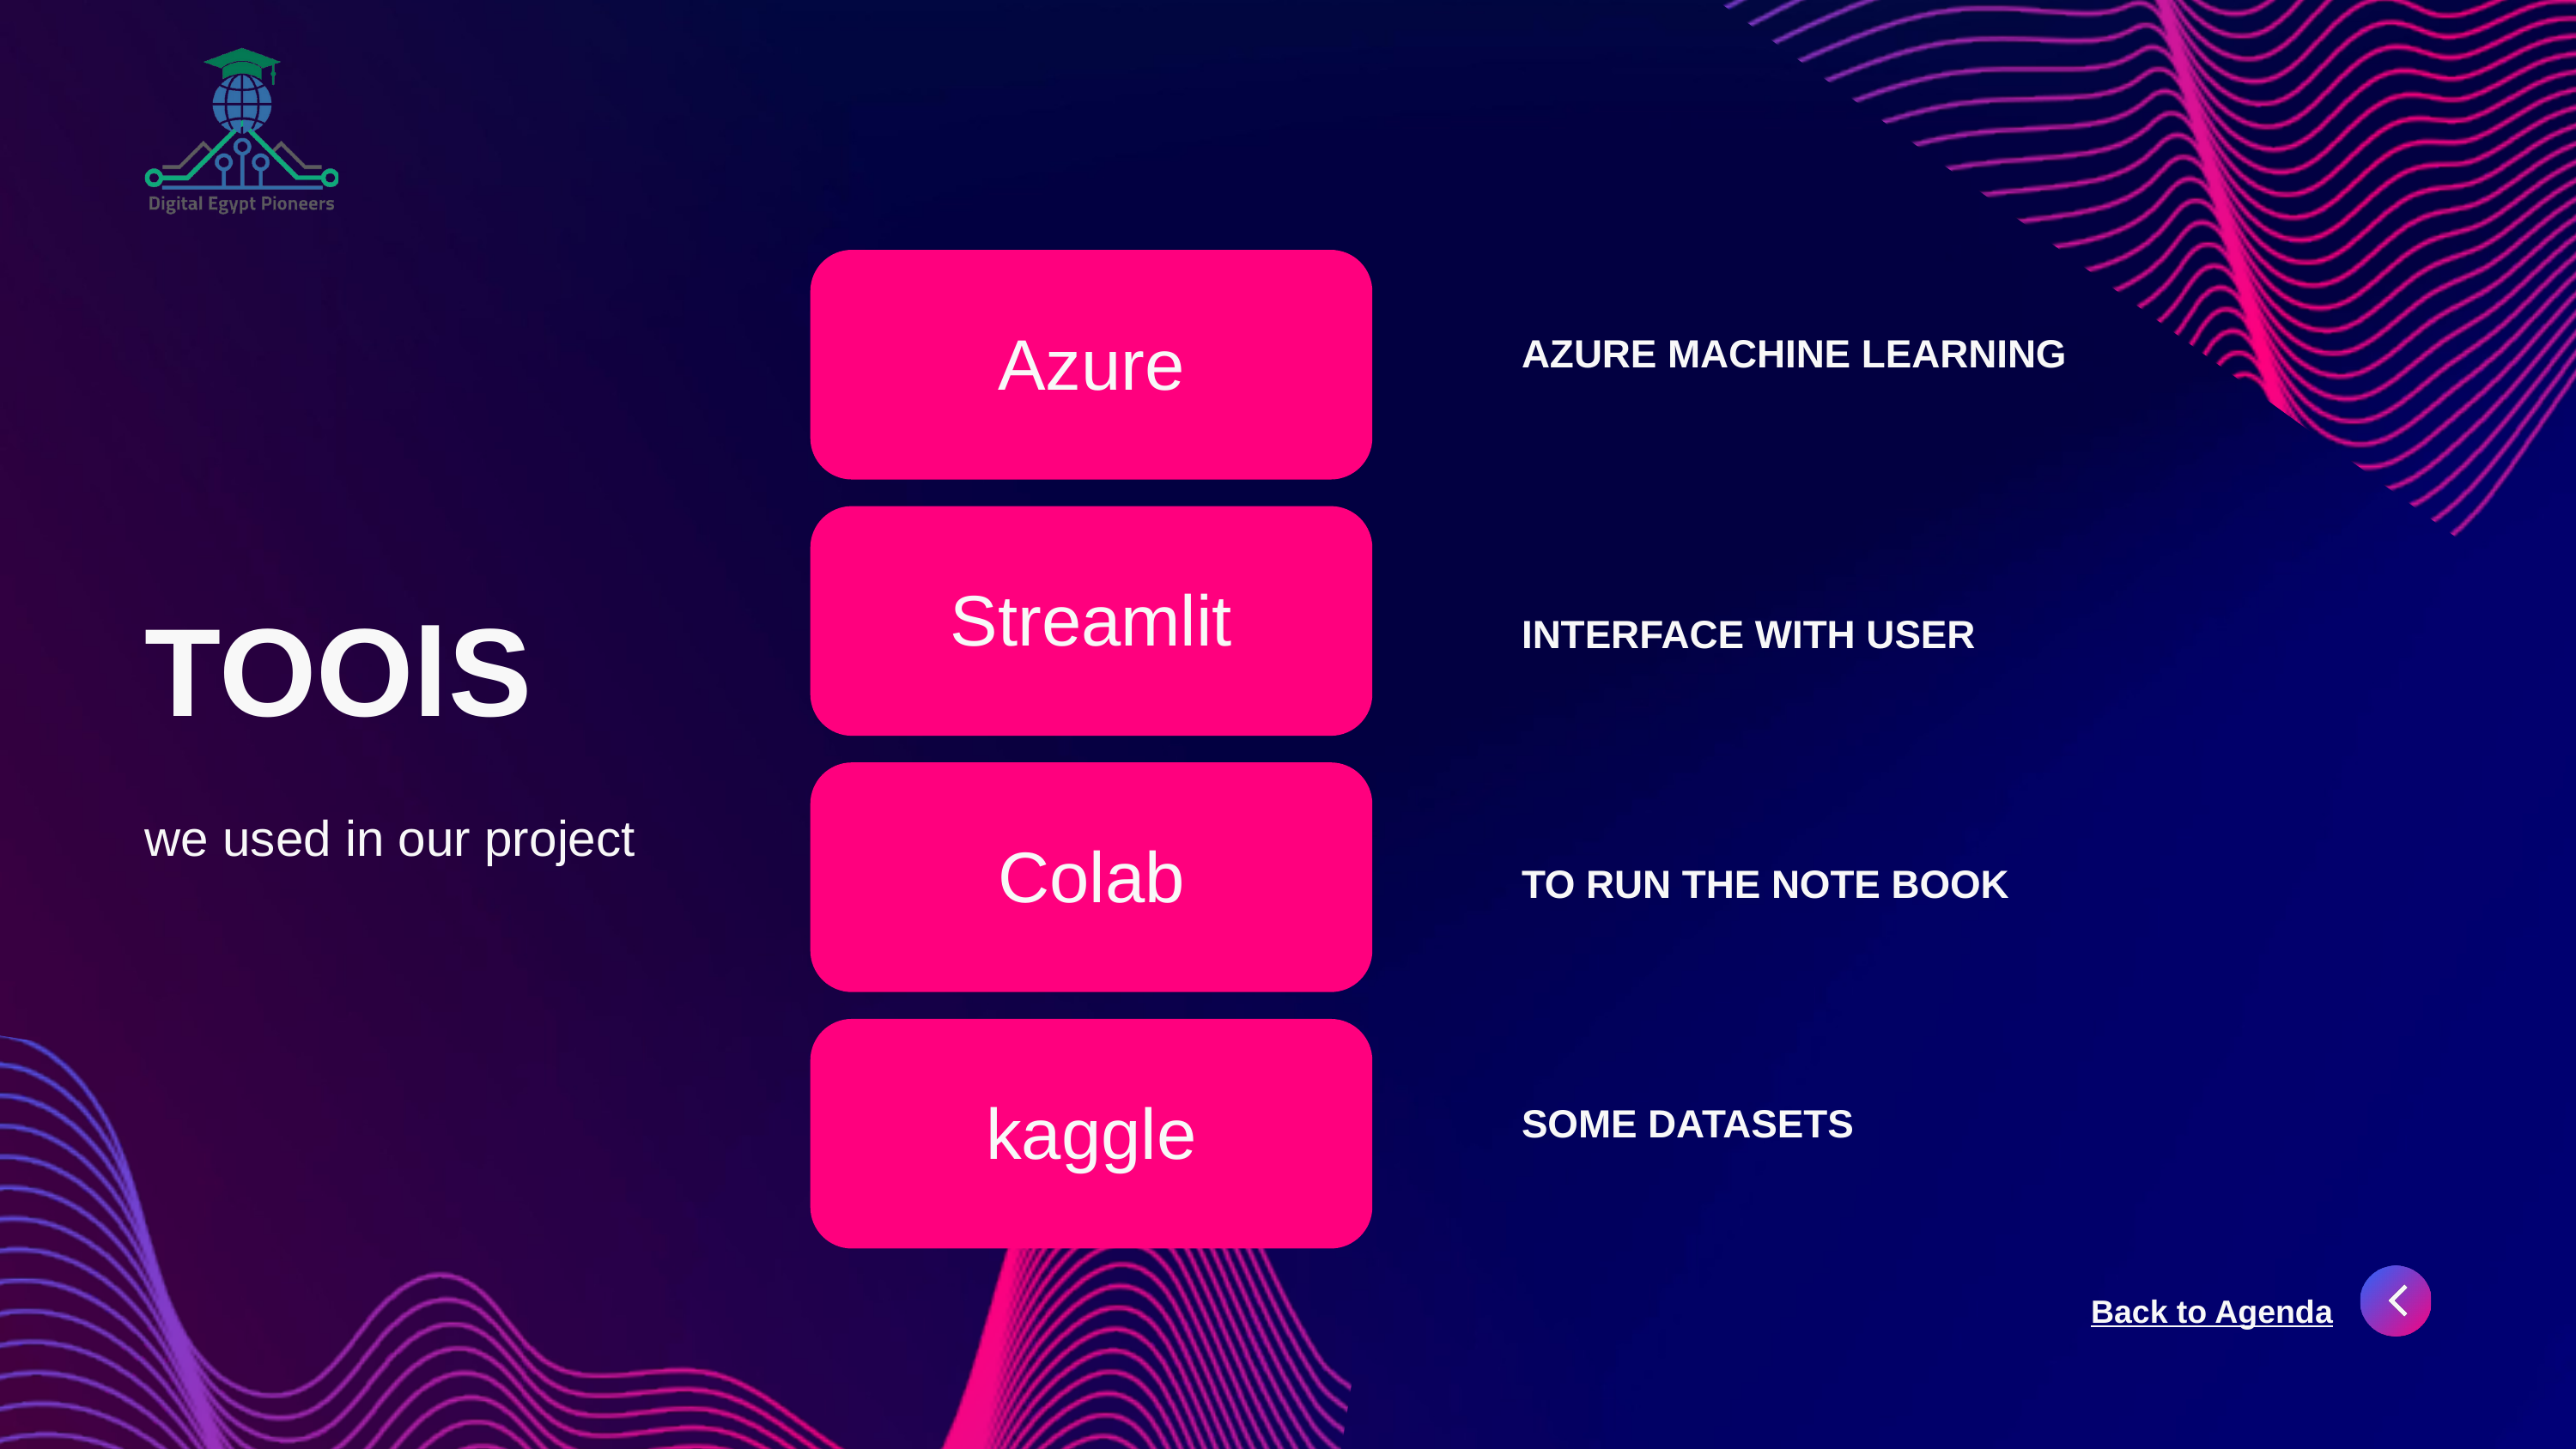

Azure
AZURE MACHINE LEARNING

Streamlit
TOOlS
we used in our project
INTERFACE WITH USER

Colab
TO RUN THE NOTE BOOK

kaggle
SOME DATASETS

Back to Agenda